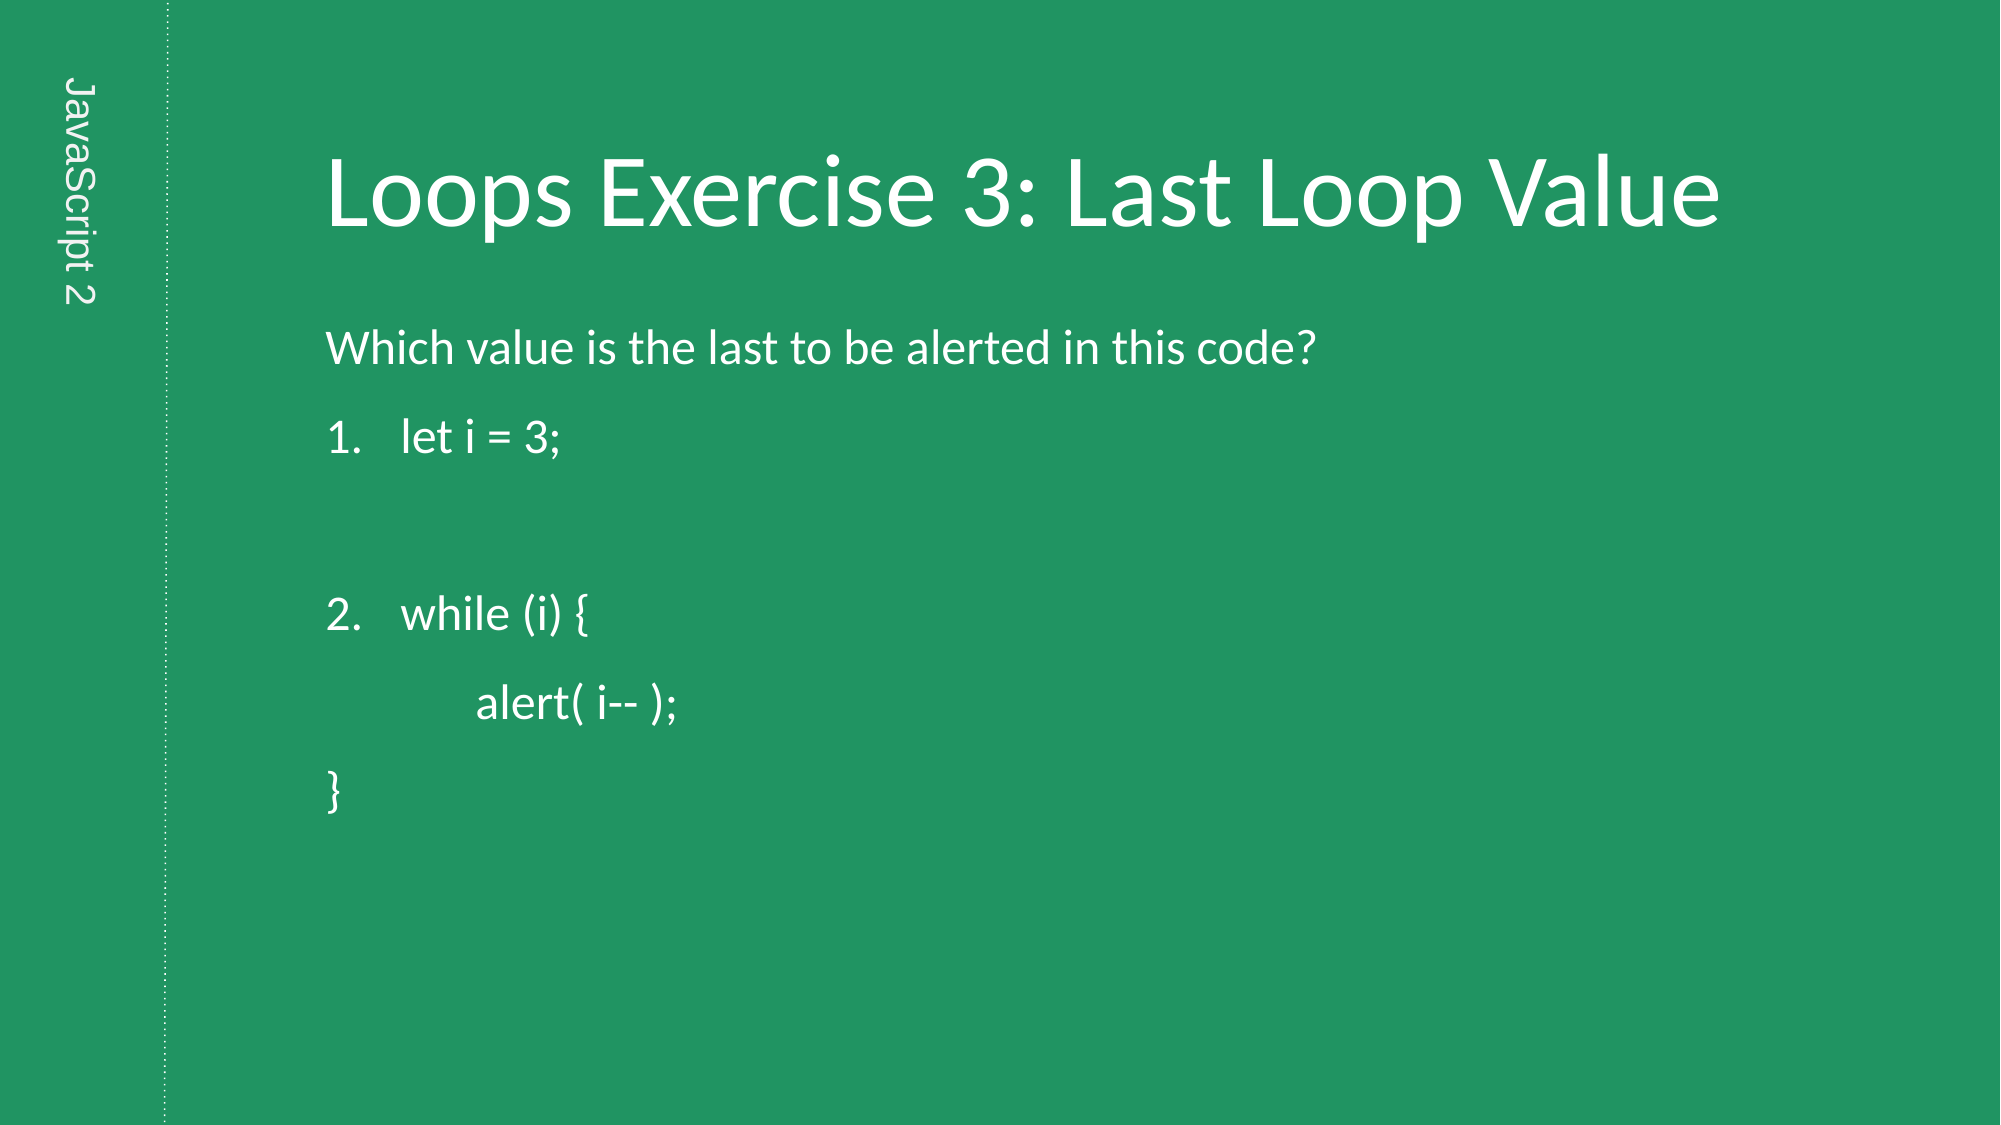

# Loops Exercise 3: Last Loop Value
Which value is the last to be alerted in this code?
let i = 3;

while (i) {
	alert( i-- );
}